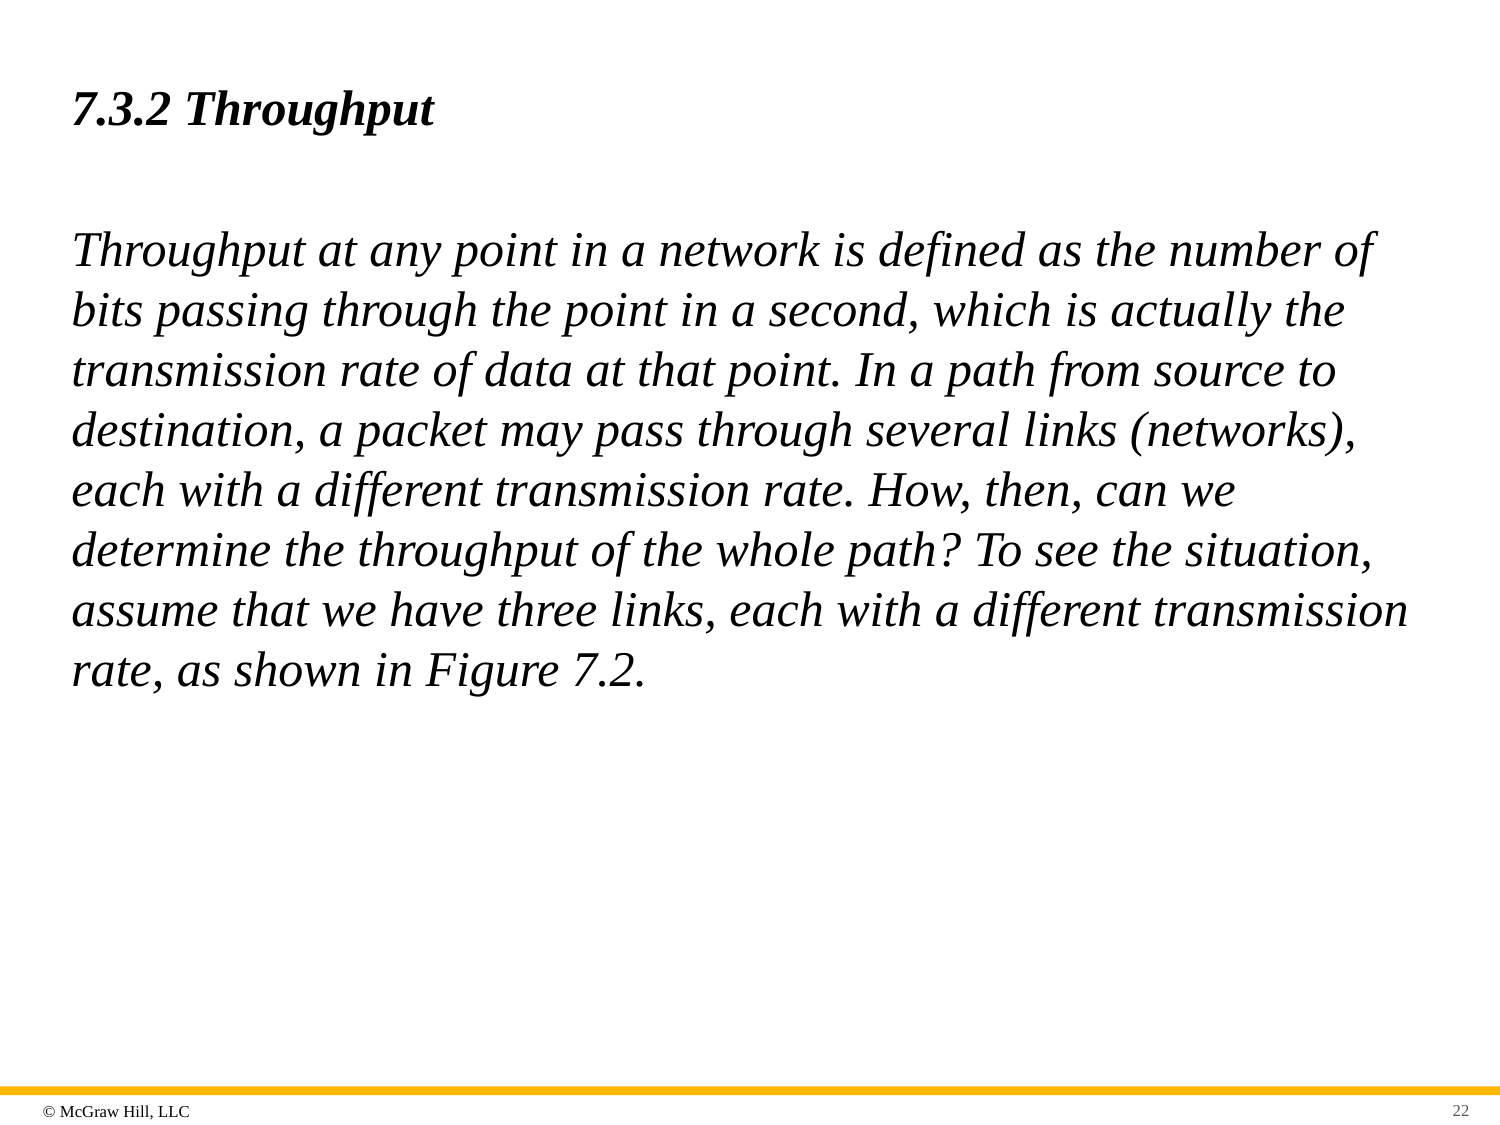

# 7.3.2 Throughput
Throughput at any point in a network is defined as the number of bits passing through the point in a second, which is actually the transmission rate of data at that point. In a path from source to destination, a packet may pass through several links (networks), each with a different transmission rate. How, then, can we determine the throughput of the whole path? To see the situation, assume that we have three links, each with a different transmission rate, as shown in Figure 7.2.
22